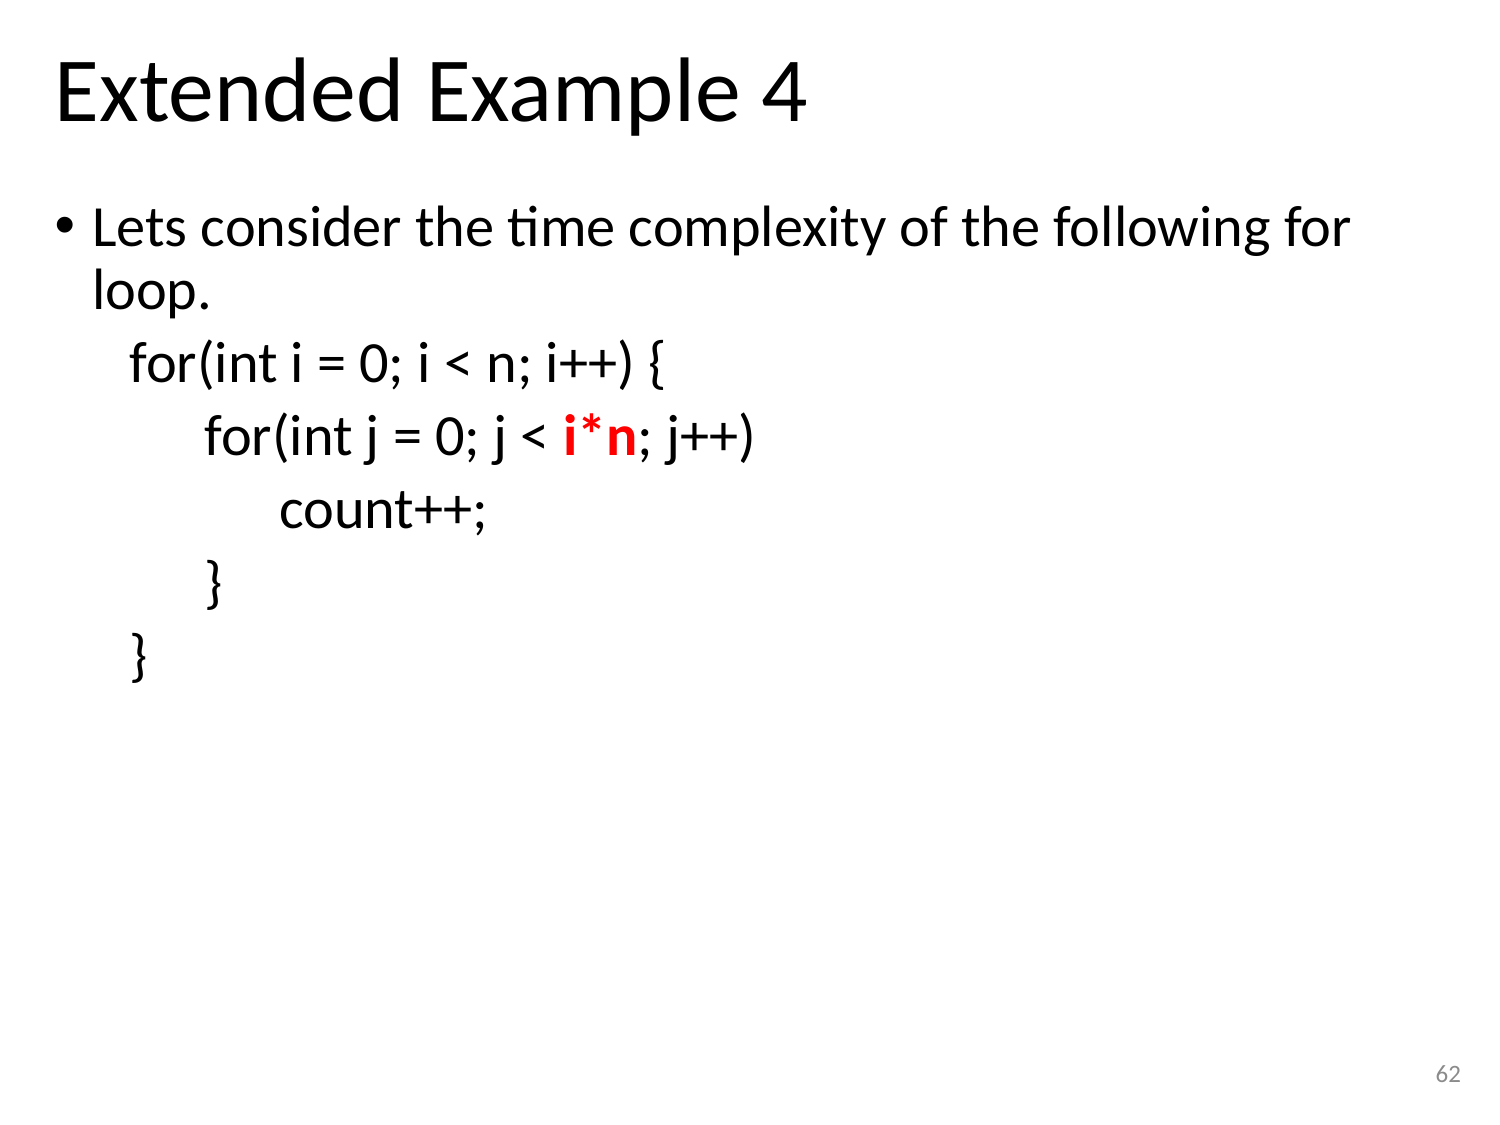

# Extended Example 4
Lets consider the time complexity of the following for loop.
for(int i = 0; i < n; i++) {
for(int j = 0; j < i*n; j++)
count++;
}
}
62